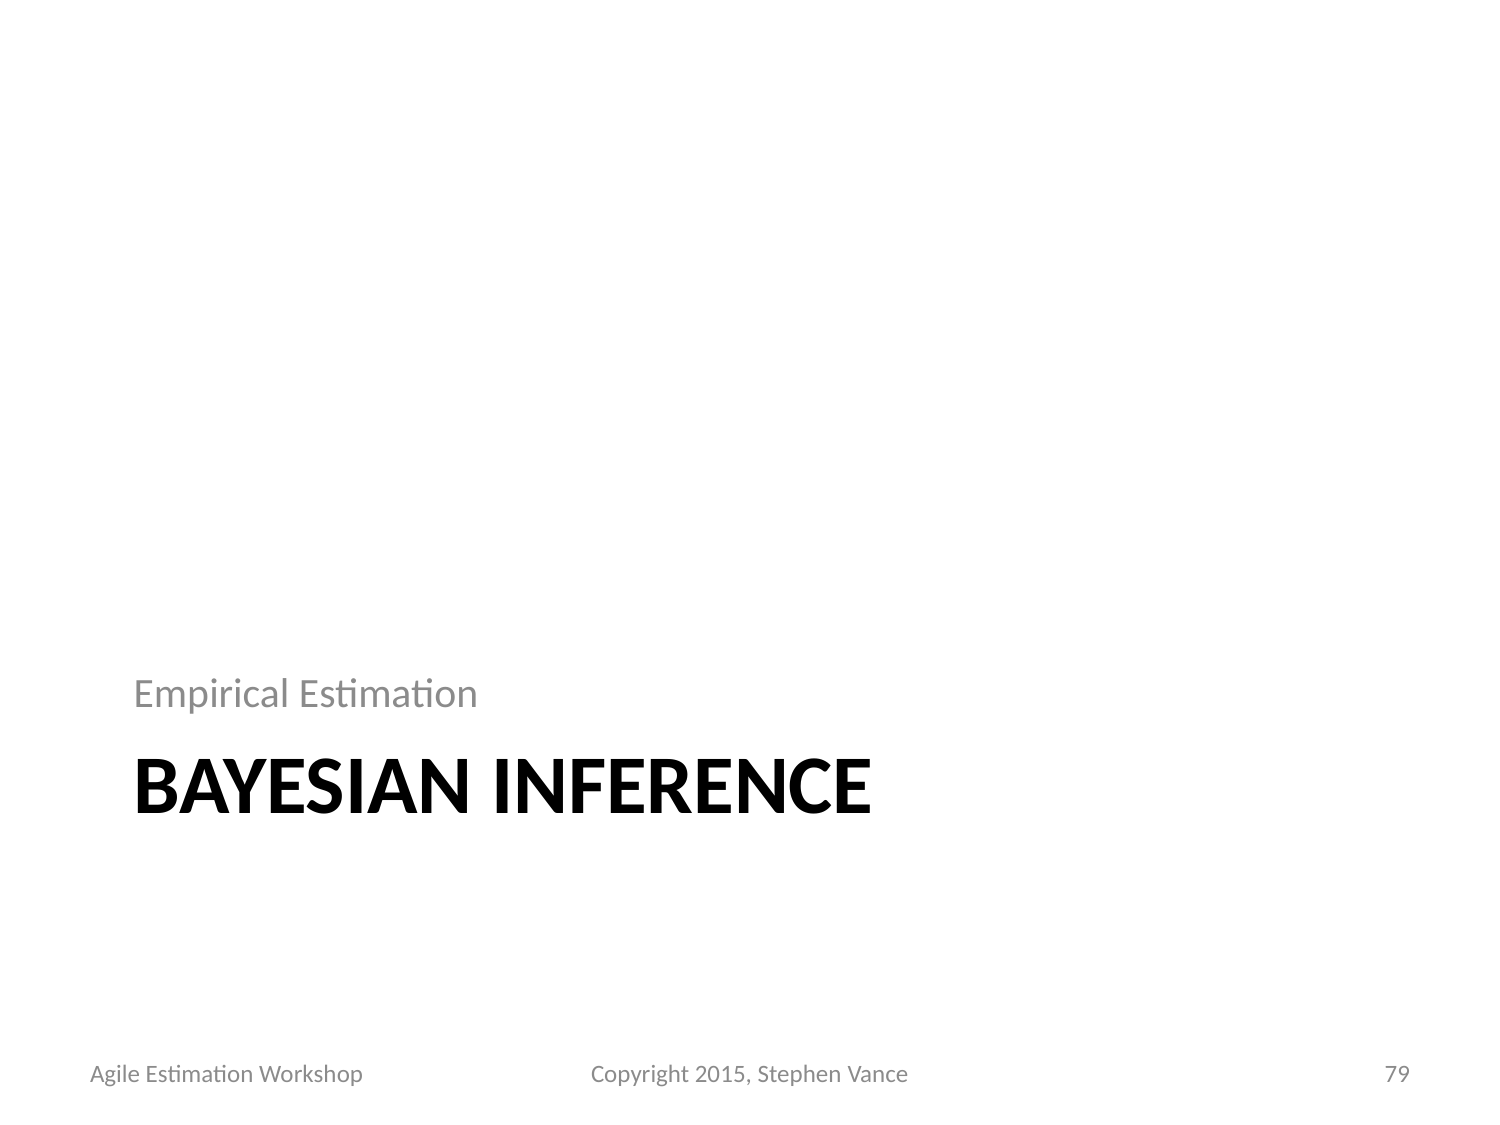

Empirical Estimation
# Bayesian Inference
Agile Estimation Workshop
Copyright 2015, Stephen Vance
79